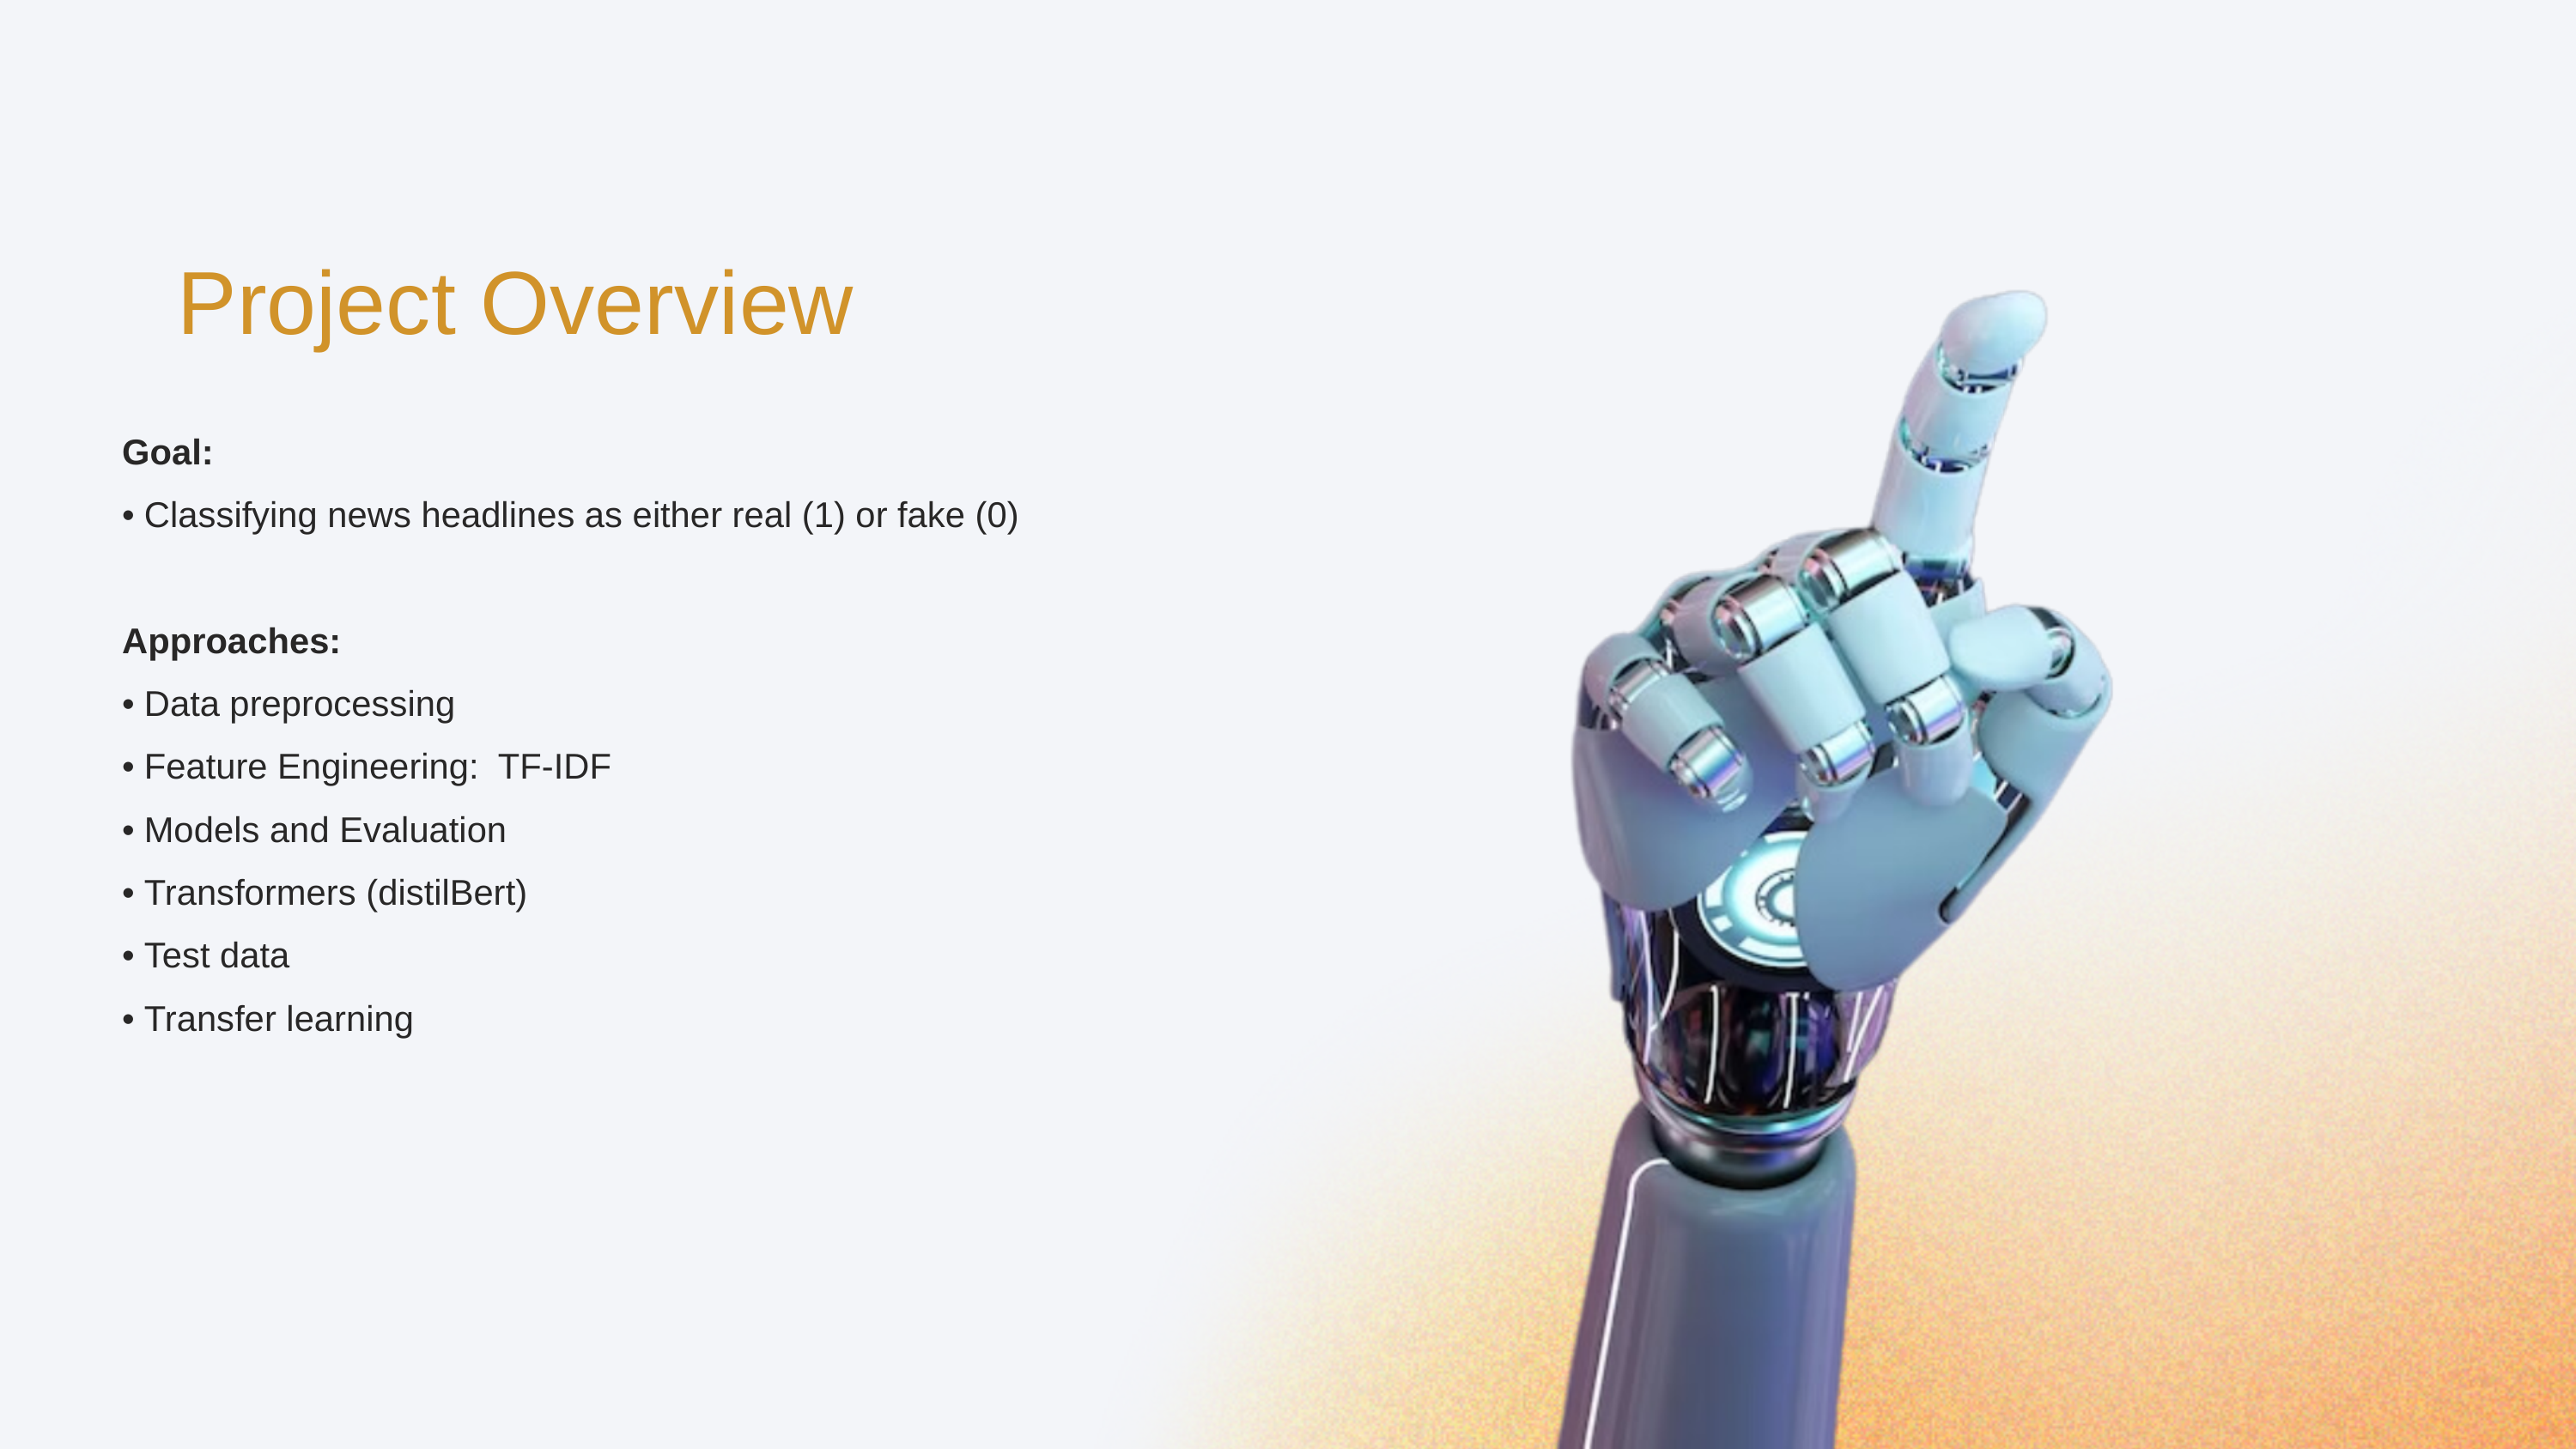

Project Overview

Goal:
• Classifying news headlines as either real (1) or fake (0)

Approaches:
• Data preprocessing
• Feature Engineering:  TF-IDF
• Models and Evaluation
• Transformers (distilBert)
• Test data
• Transfer learning